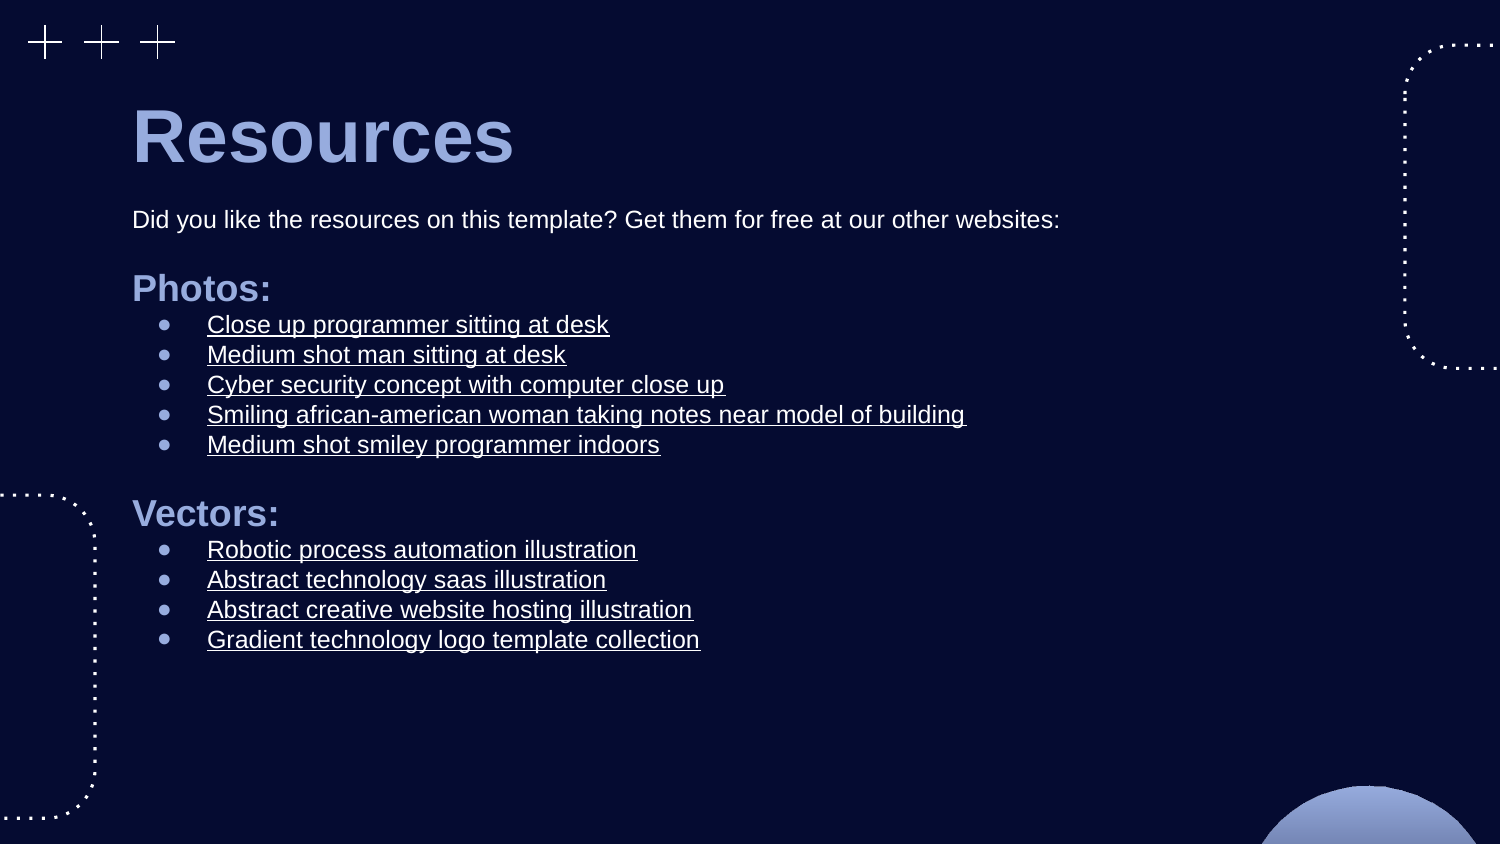

# Resources
Did you like the resources on this template? Get them for free at our other websites:

Photos:
Close up programmer sitting at desk
Medium shot man sitting at desk
Cyber security concept with computer close up
Smiling african-american woman taking notes near model of building
Medium shot smiley programmer indoors

Vectors:
Robotic process automation illustration
Abstract technology saas illustration
Abstract creative website hosting illustration
Gradient technology logo template collection